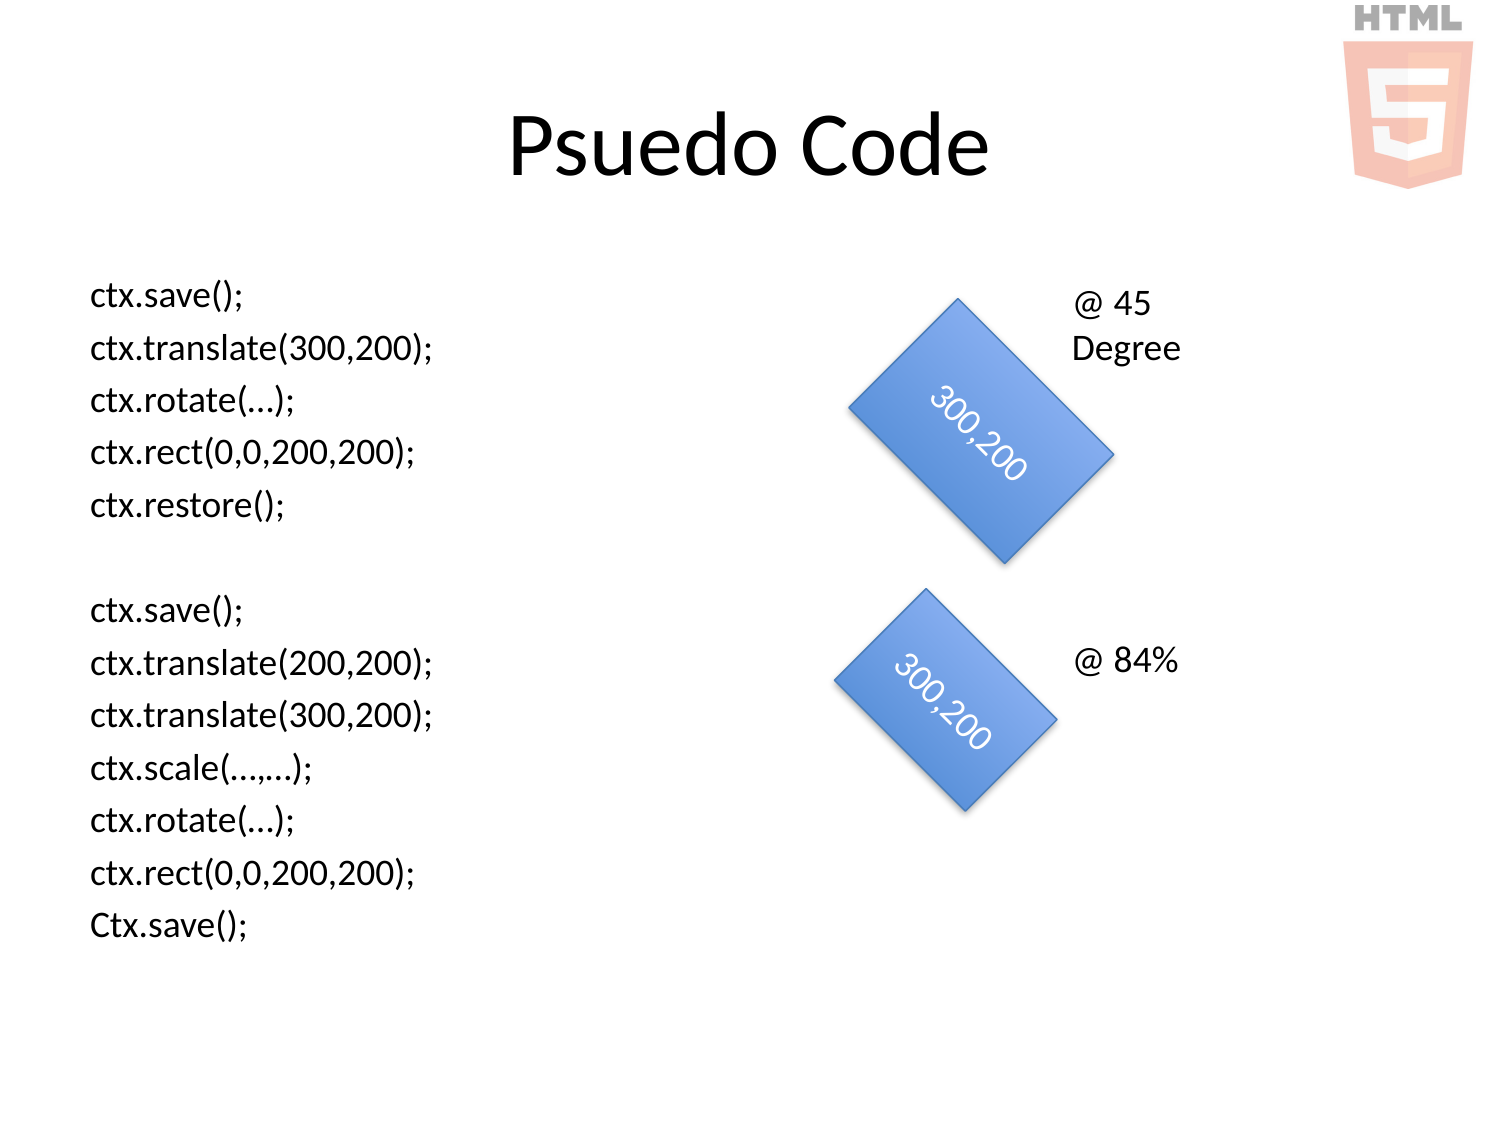

# Psuedo Code
ctx.save();
ctx.translate(300,200);
ctx.rotate(…);
ctx.rect(0,0,200,200);
ctx.restore();

ctx.save();
ctx.translate(200,200);
ctx.translate(300,200);
ctx.scale(…,…);
ctx.rotate(…);
ctx.rect(0,0,200,200);
Ctx.save();
@ 45 Degree
300,200
@ 84%
300,200